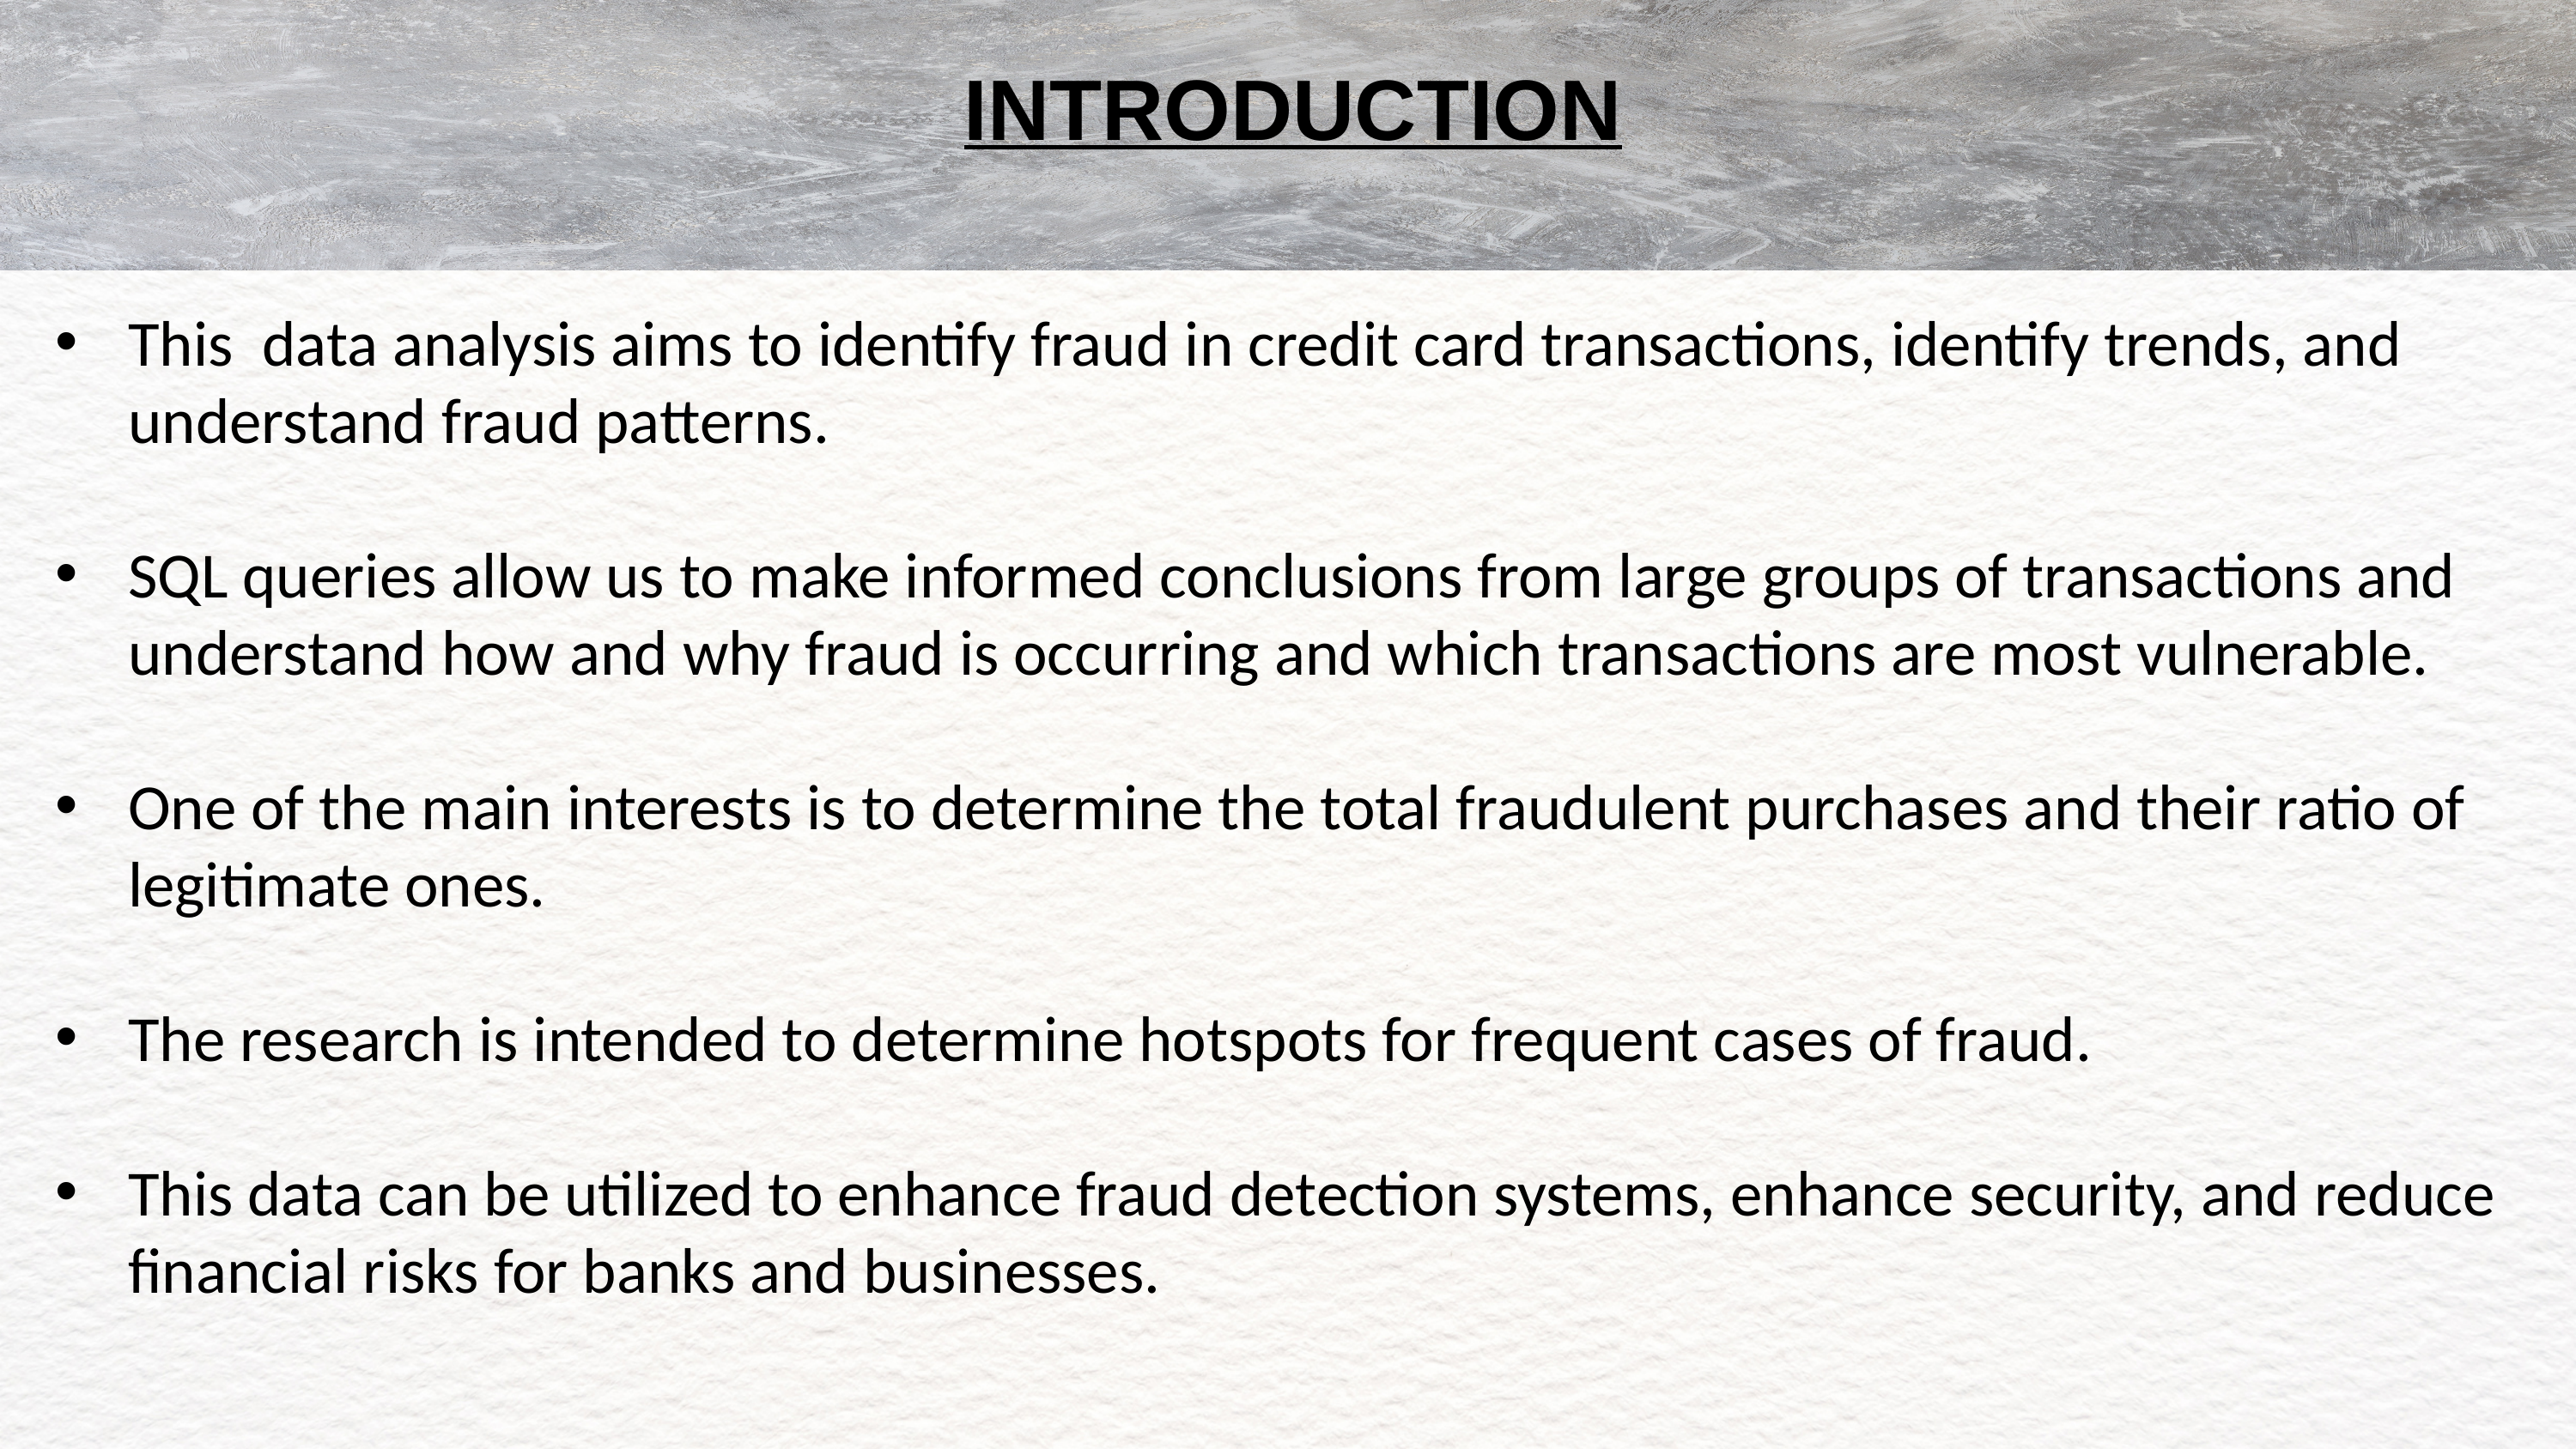

INTRODUCTION
This  data analysis aims to identify fraud in credit card transactions, identify trends, and understand fraud patterns.

SQL queries allow us to make informed conclusions from large groups of transactions and understand how and why fraud is occurring and which transactions are most vulnerable.

One of the main interests is to determine the total fraudulent purchases and their ratio of legitimate ones.

The research is intended to determine hotspots for frequent cases of fraud.

This data can be utilized to enhance fraud detection systems, enhance security, and reduce financial risks for banks and businesses.